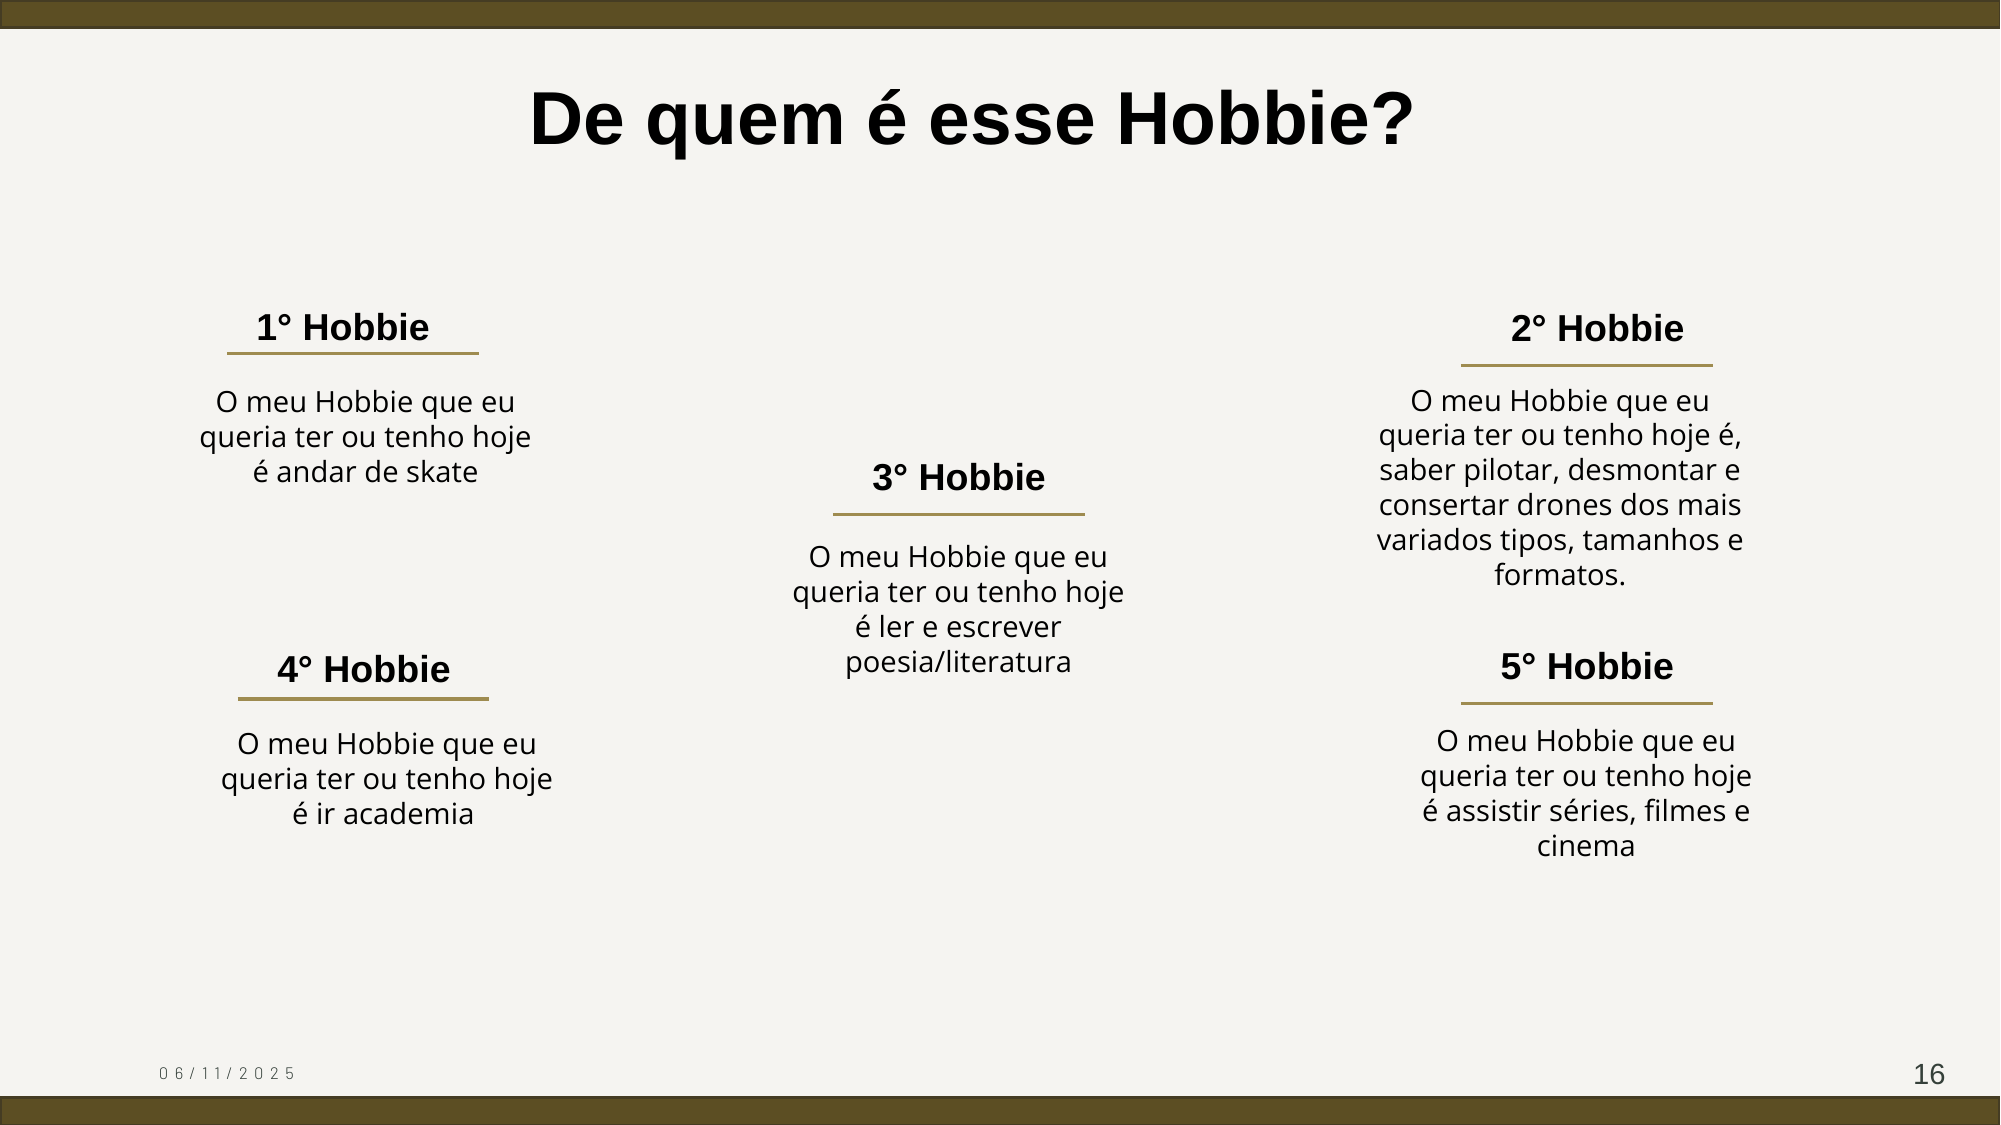

De quem é esse Hobbie?
1° Hobbie
2° Hobbie
O meu Hobbie que eu queria ter ou tenho hoje é, saber pilotar, desmontar e consertar drones dos mais variados tipos, tamanhos e formatos.
O meu Hobbie que eu queria ter ou tenho hoje é andar de skate
3° Hobbie
O meu Hobbie que eu queria ter ou tenho hoje é ler e escrever poesia/literatura
5° Hobbie
4° Hobbie
O meu Hobbie que eu queria ter ou tenho hoje é assistir séries, filmes e cinema
O meu Hobbie que eu queria ter ou tenho hoje é ir academia
06/11/2025

16